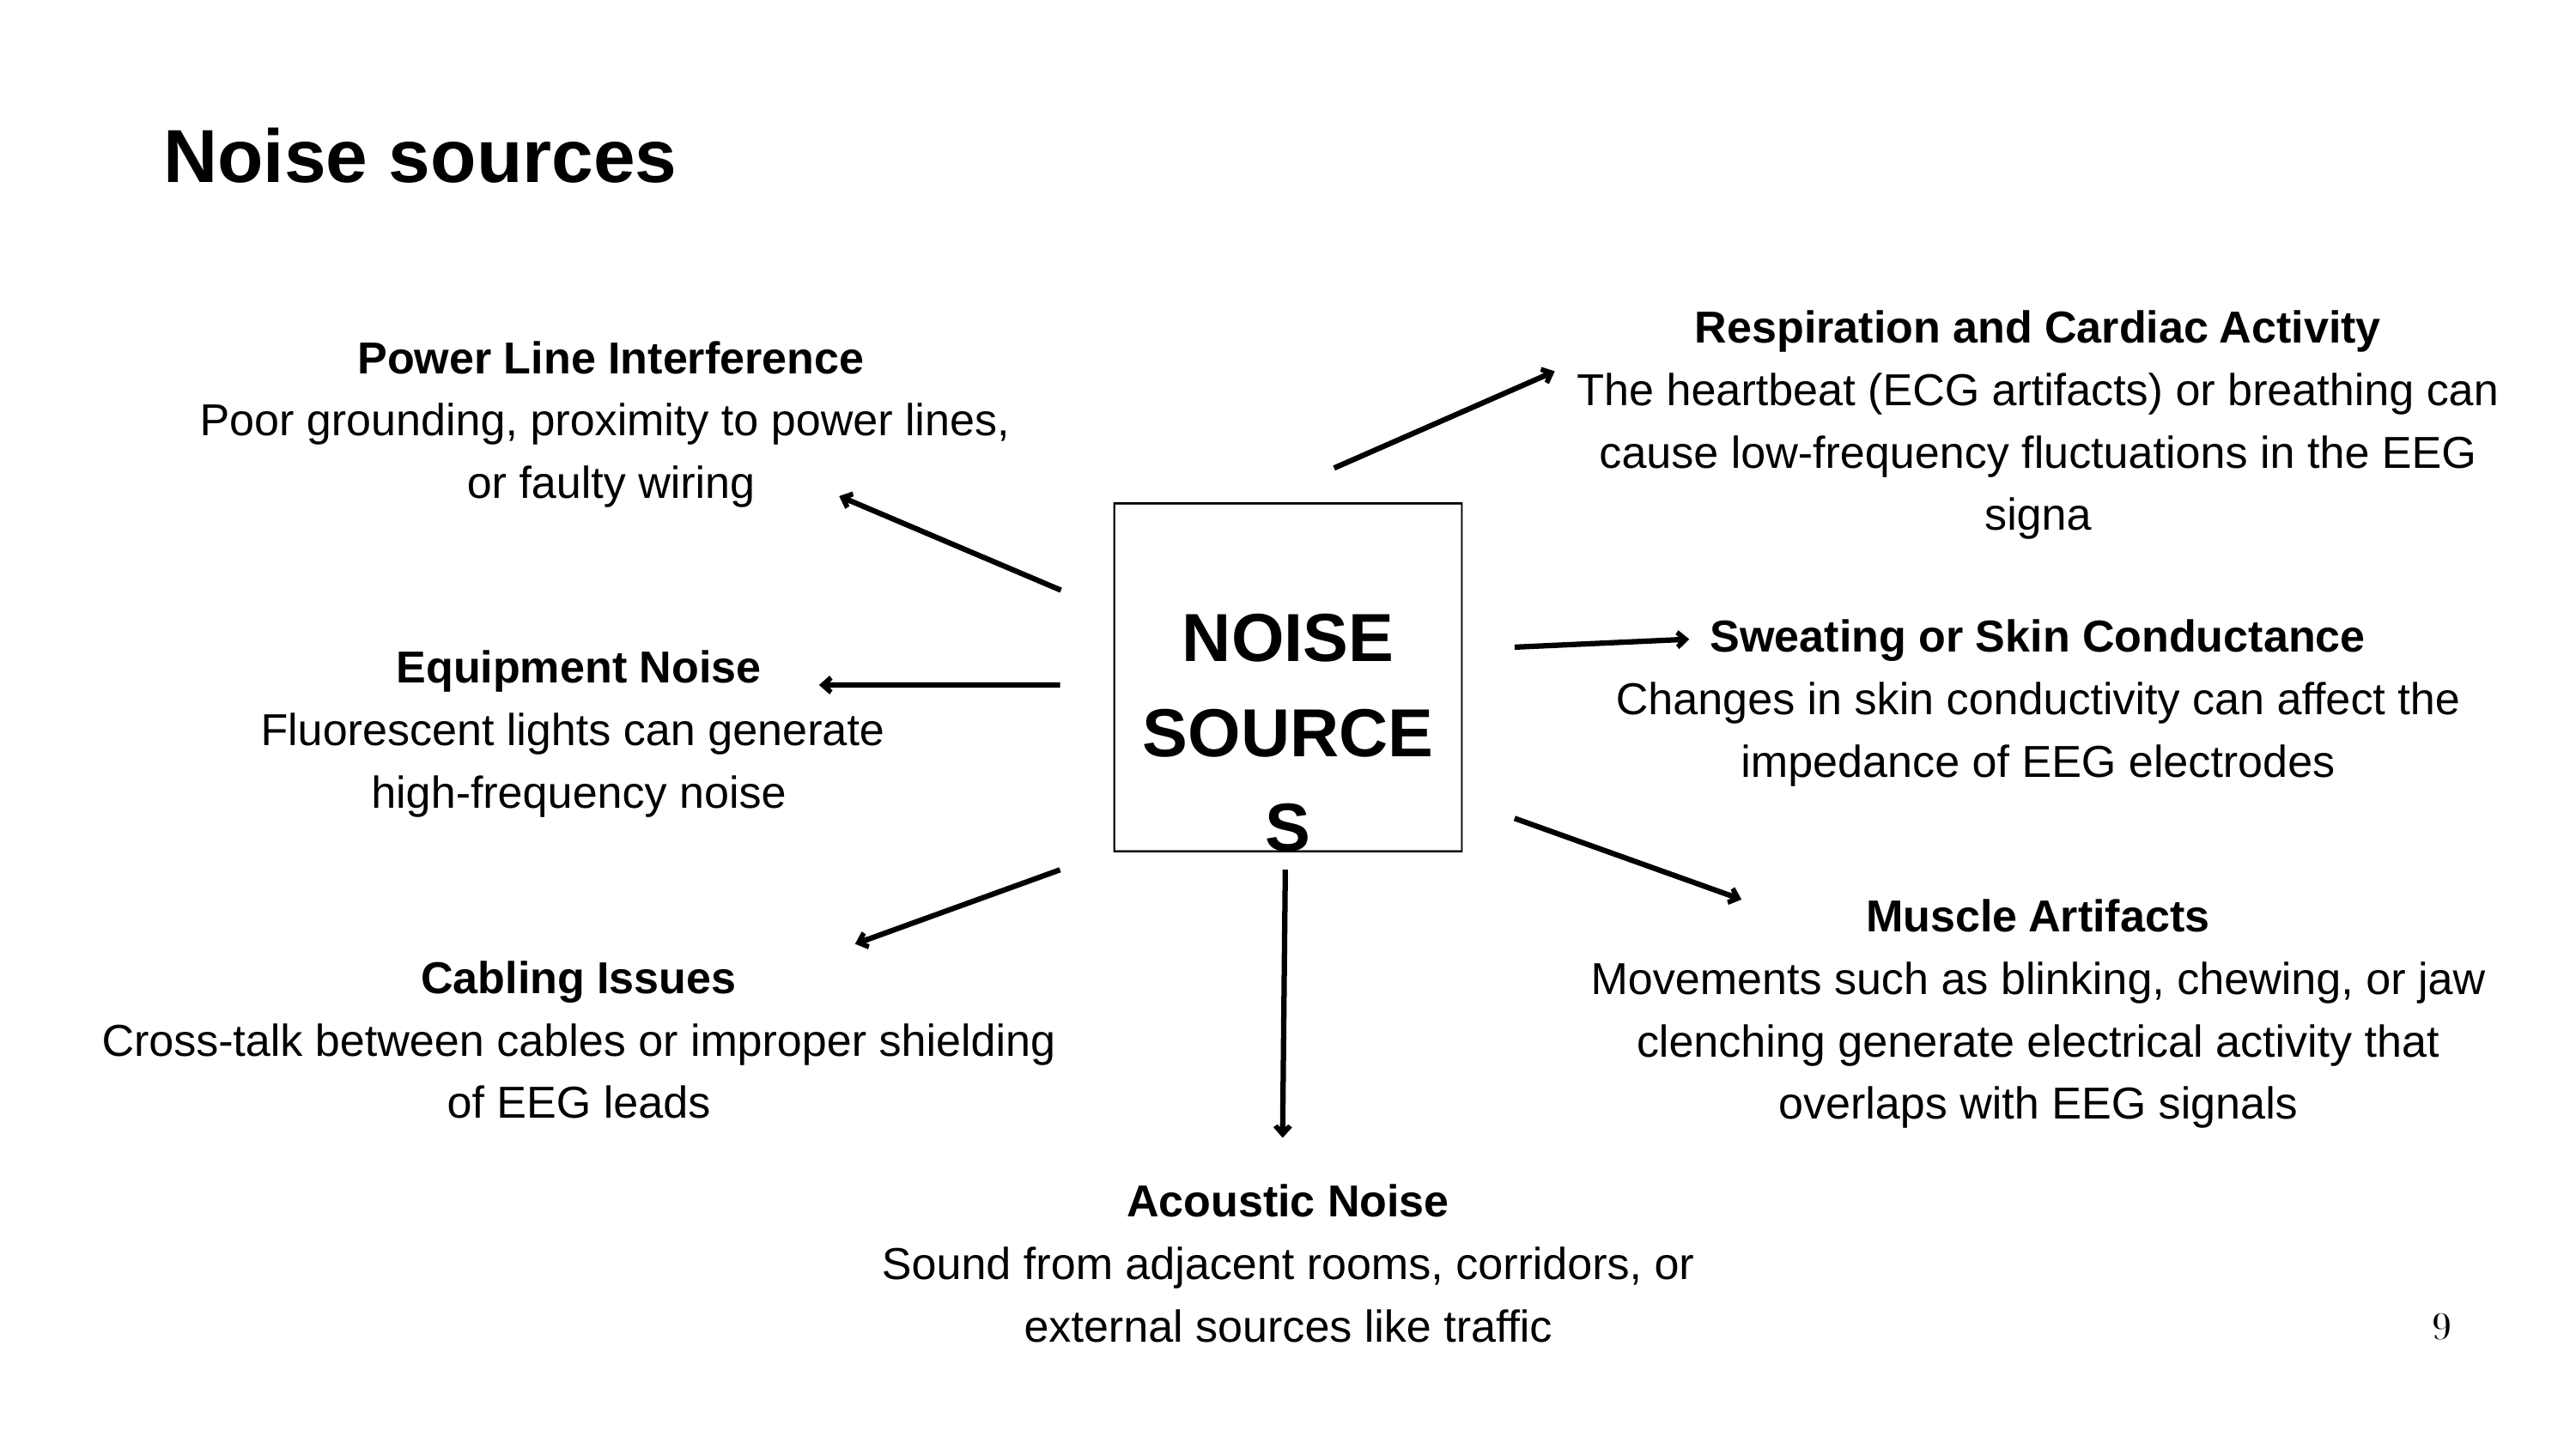

Noise sources
Respiration and Cardiac Activity
The heartbeat (ECG artifacts) or breathing can cause low-frequency fluctuations in the EEG signa
Power Line Interference
Poor grounding, proximity to power lines,
or faulty wiring

NOISE
SOURCES
Sweating or Skin Conductance
Changes in skin conductivity can affect the impedance of EEG electrodes
Equipment Noise
Fluorescent lights can generate
high-frequency noise

Muscle Artifacts
Movements such as blinking, chewing, or jaw clenching generate electrical activity that overlaps with EEG signals
Cabling Issues
Cross-talk between cables or improper shielding of EEG leads
Acoustic Noise
Sound from adjacent rooms, corridors, or external sources like traffic
9